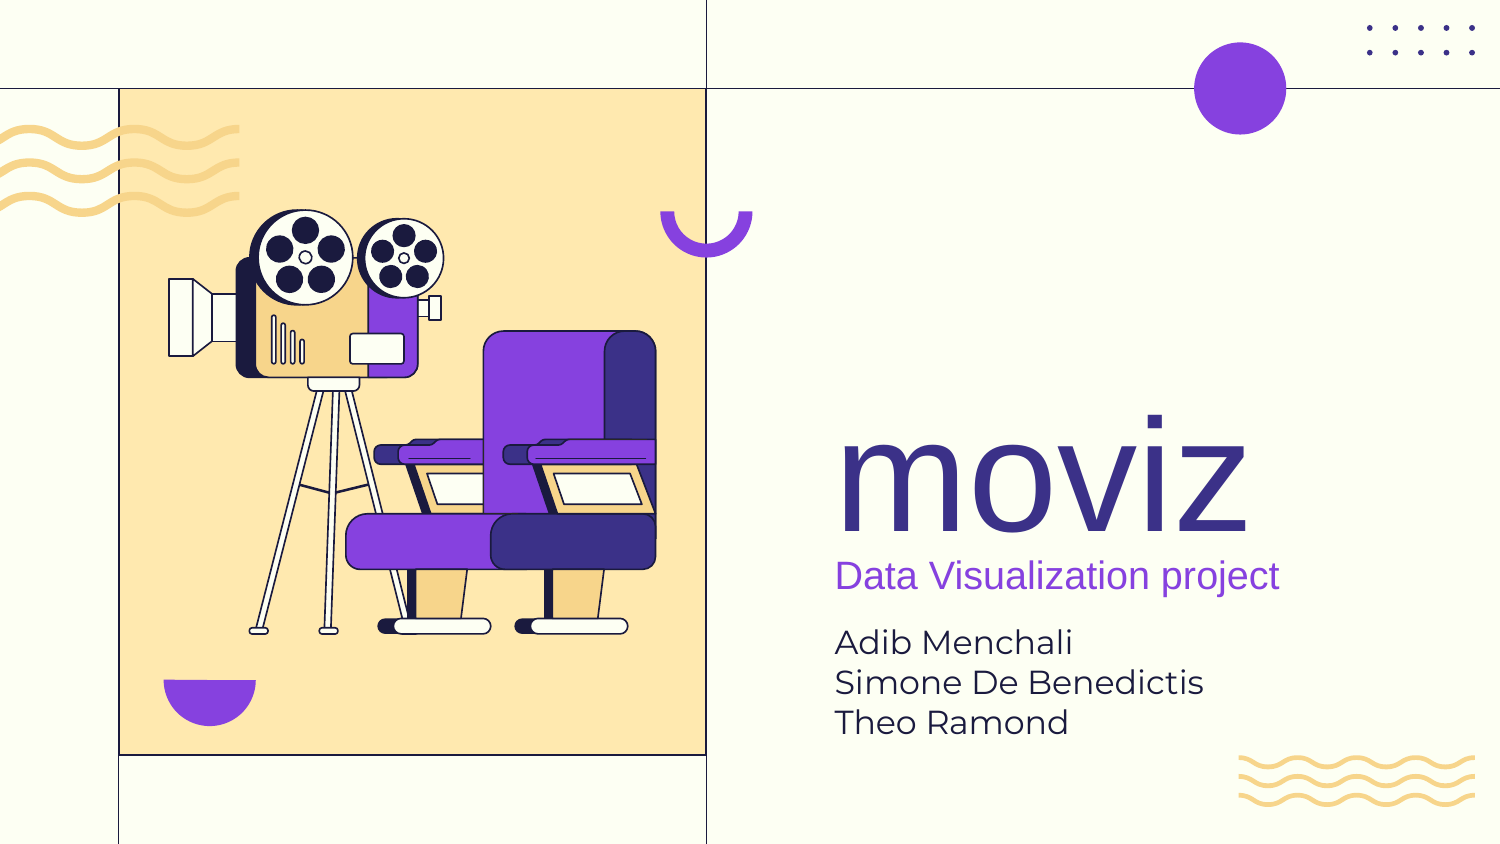

# moviz
Data Visualization project

Adib Menchali
Simone De Benedictis
Theo Ramond